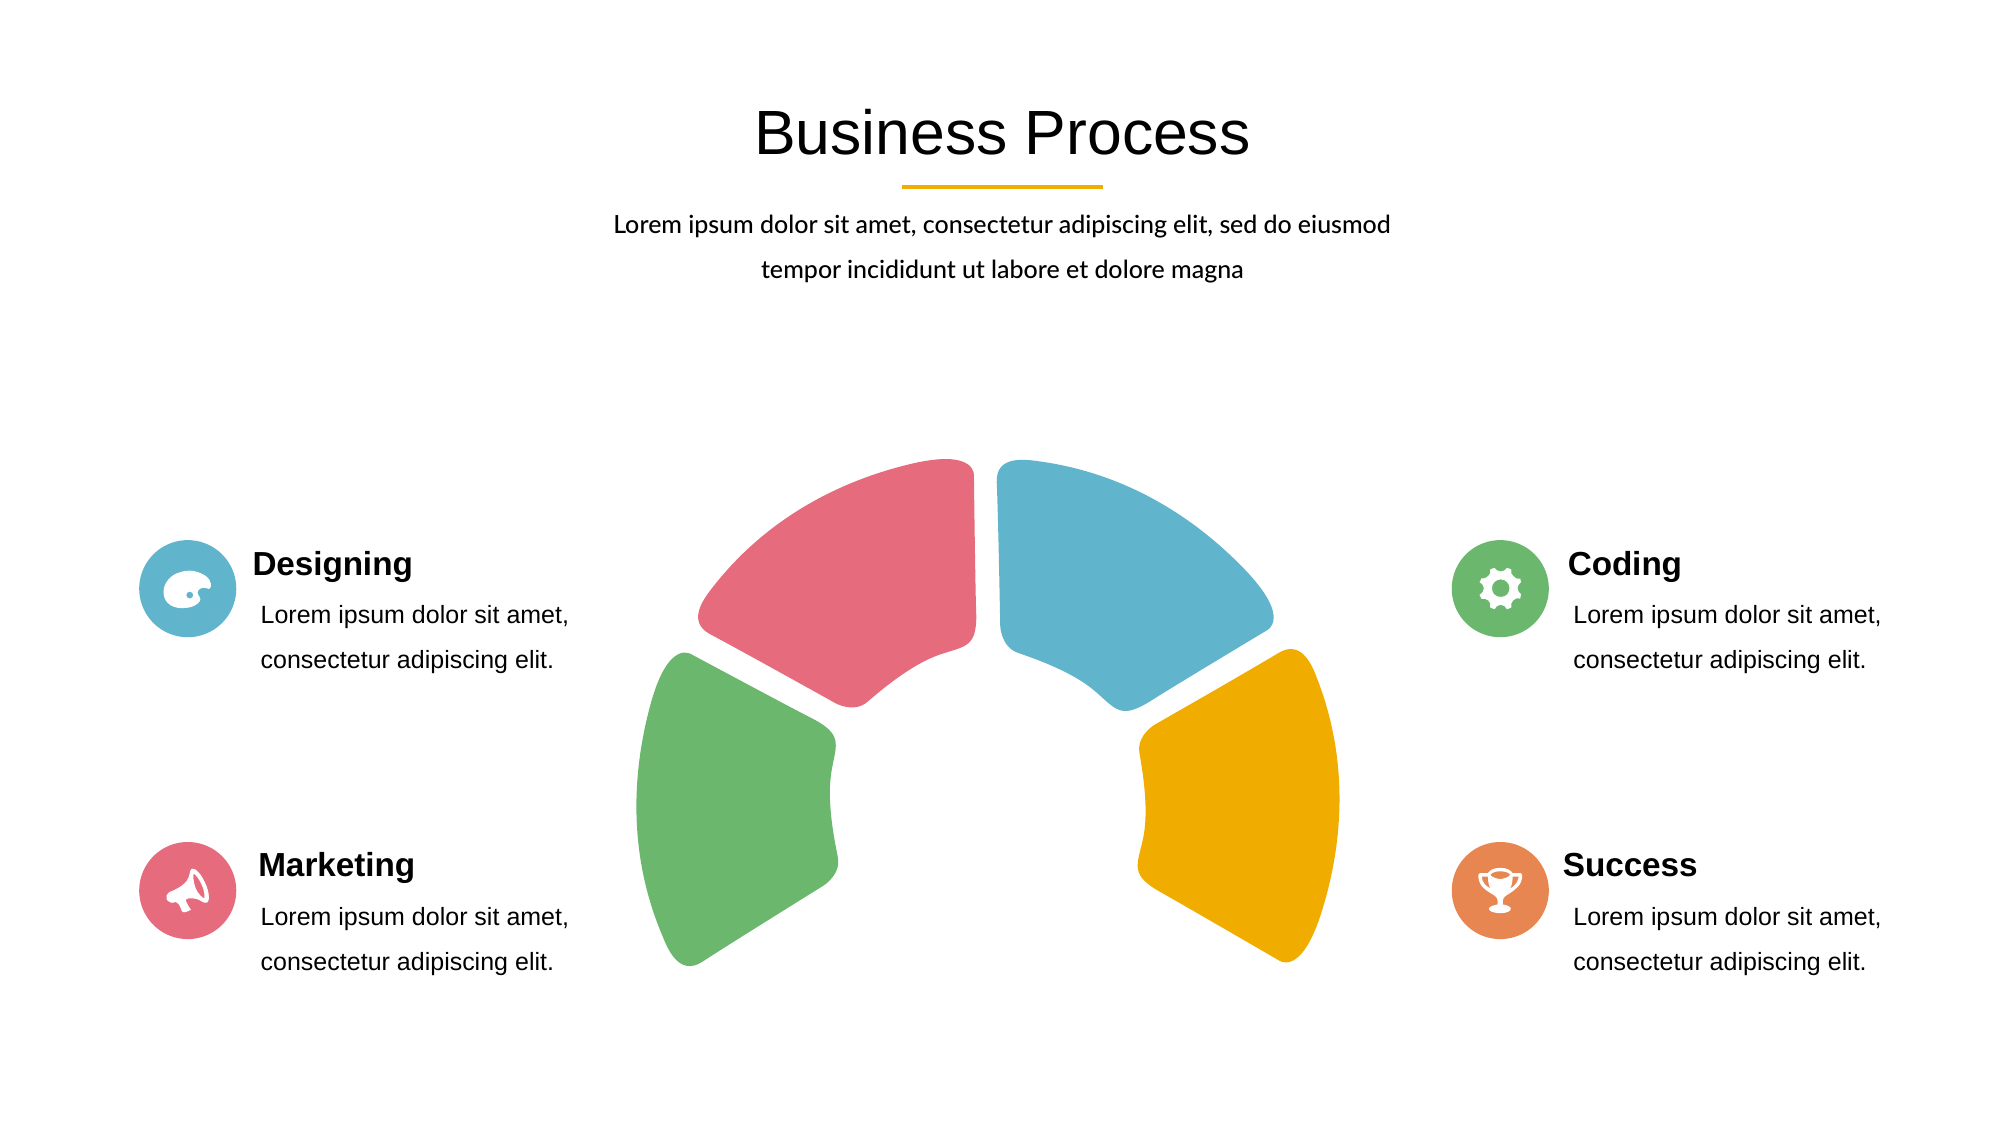

Business Process
Lorem ipsum dolor sit amet, consectetur adipiscing elit, sed do eiusmod tempor incididunt ut labore et dolore magna

Designing
Coding

Lorem ipsum dolor sit amet, consectetur adipiscing elit.
Lorem ipsum dolor sit amet, consectetur adipiscing elit.
Marketing
Success

Lorem ipsum dolor sit amet, consectetur adipiscing elit.
Lorem ipsum dolor sit amet, consectetur adipiscing elit.